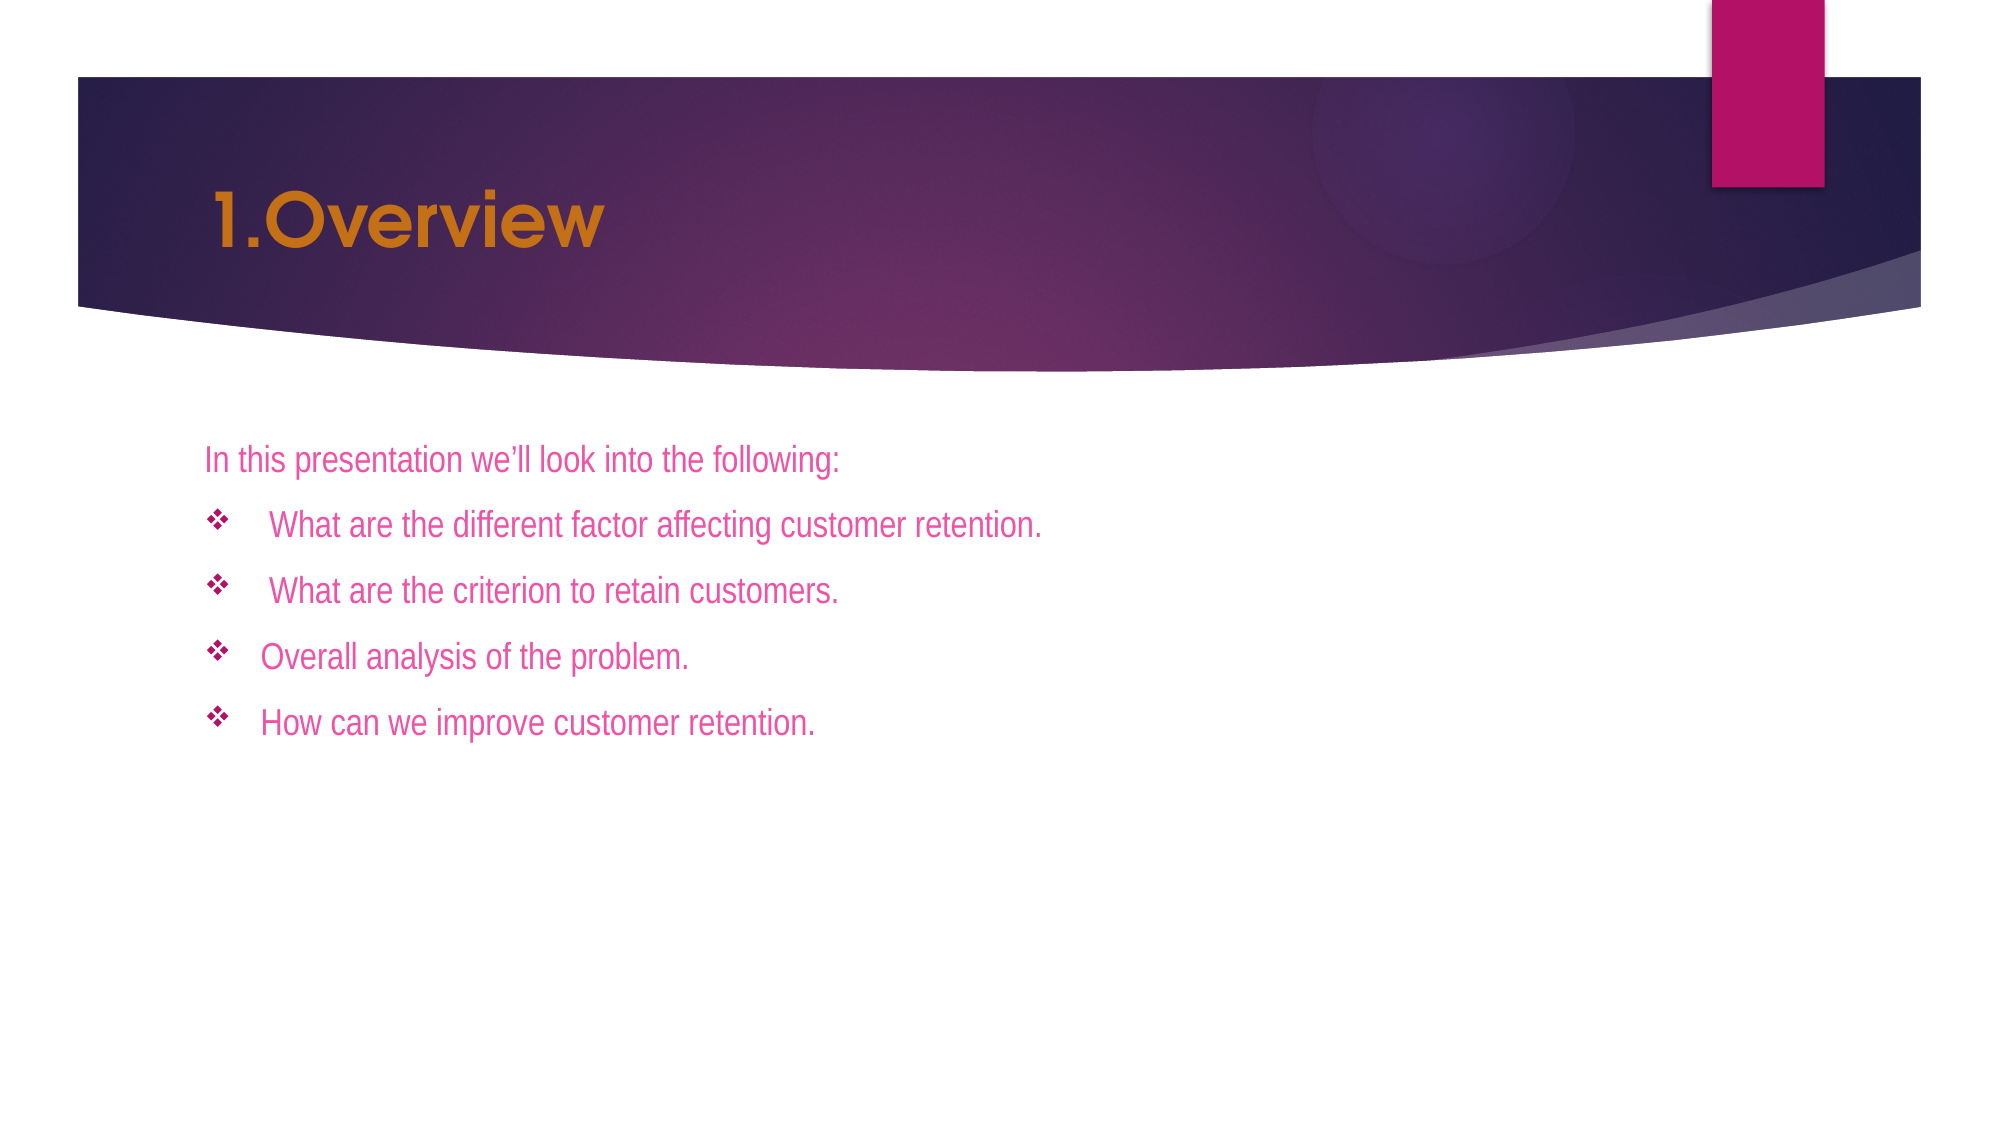

# 1.Overview
In this presentation we’ll look into the following:
 What are the different factor affecting customer retention.
 What are the criterion to retain customers.
Overall analysis of the problem.
How can we improve customer retention.